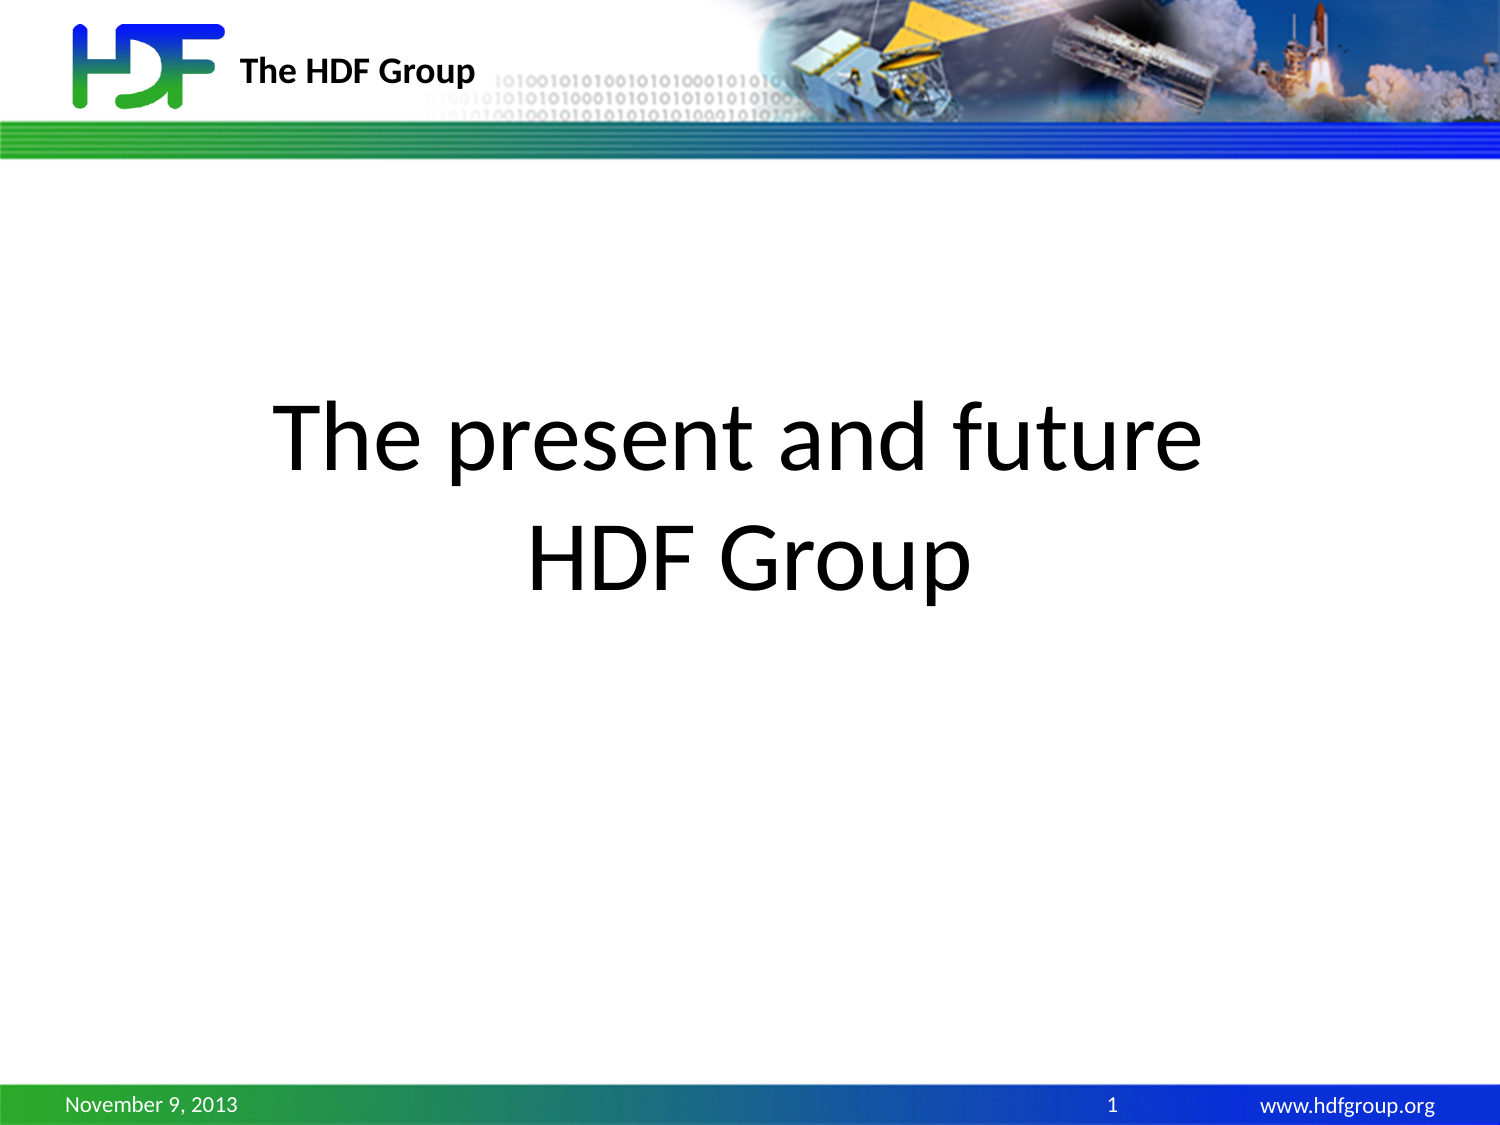

# The present and future HDF Group

November 9, 2013
1